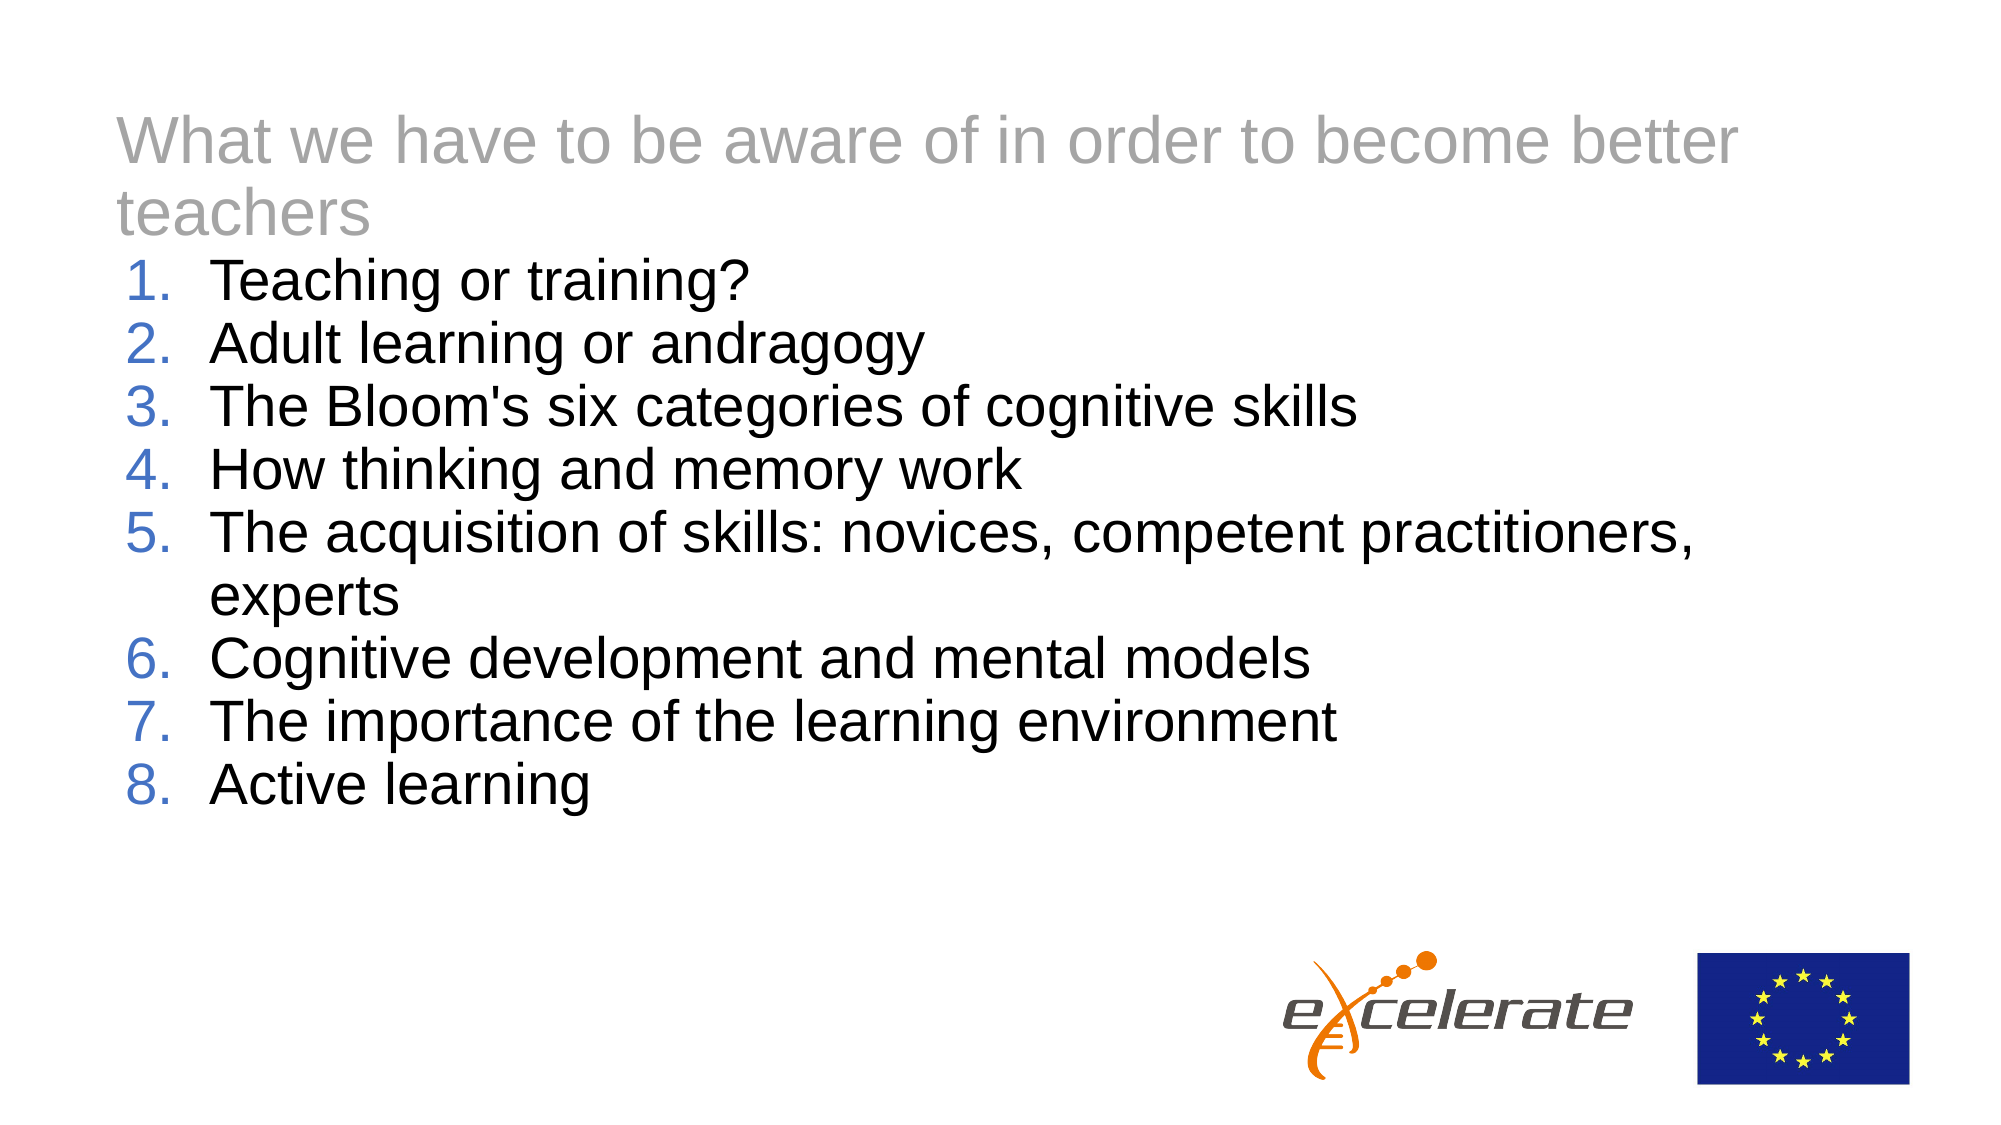

# What we have to be aware of in order to become better teachers

Teaching or training?
Adult learning or andragogy
The Bloom's six categories of cognitive skills
How thinking and memory work
The acquisition of skills: novices, competent practitioners, experts
Cognitive development and mental models
The importance of the learning environment
Active learning